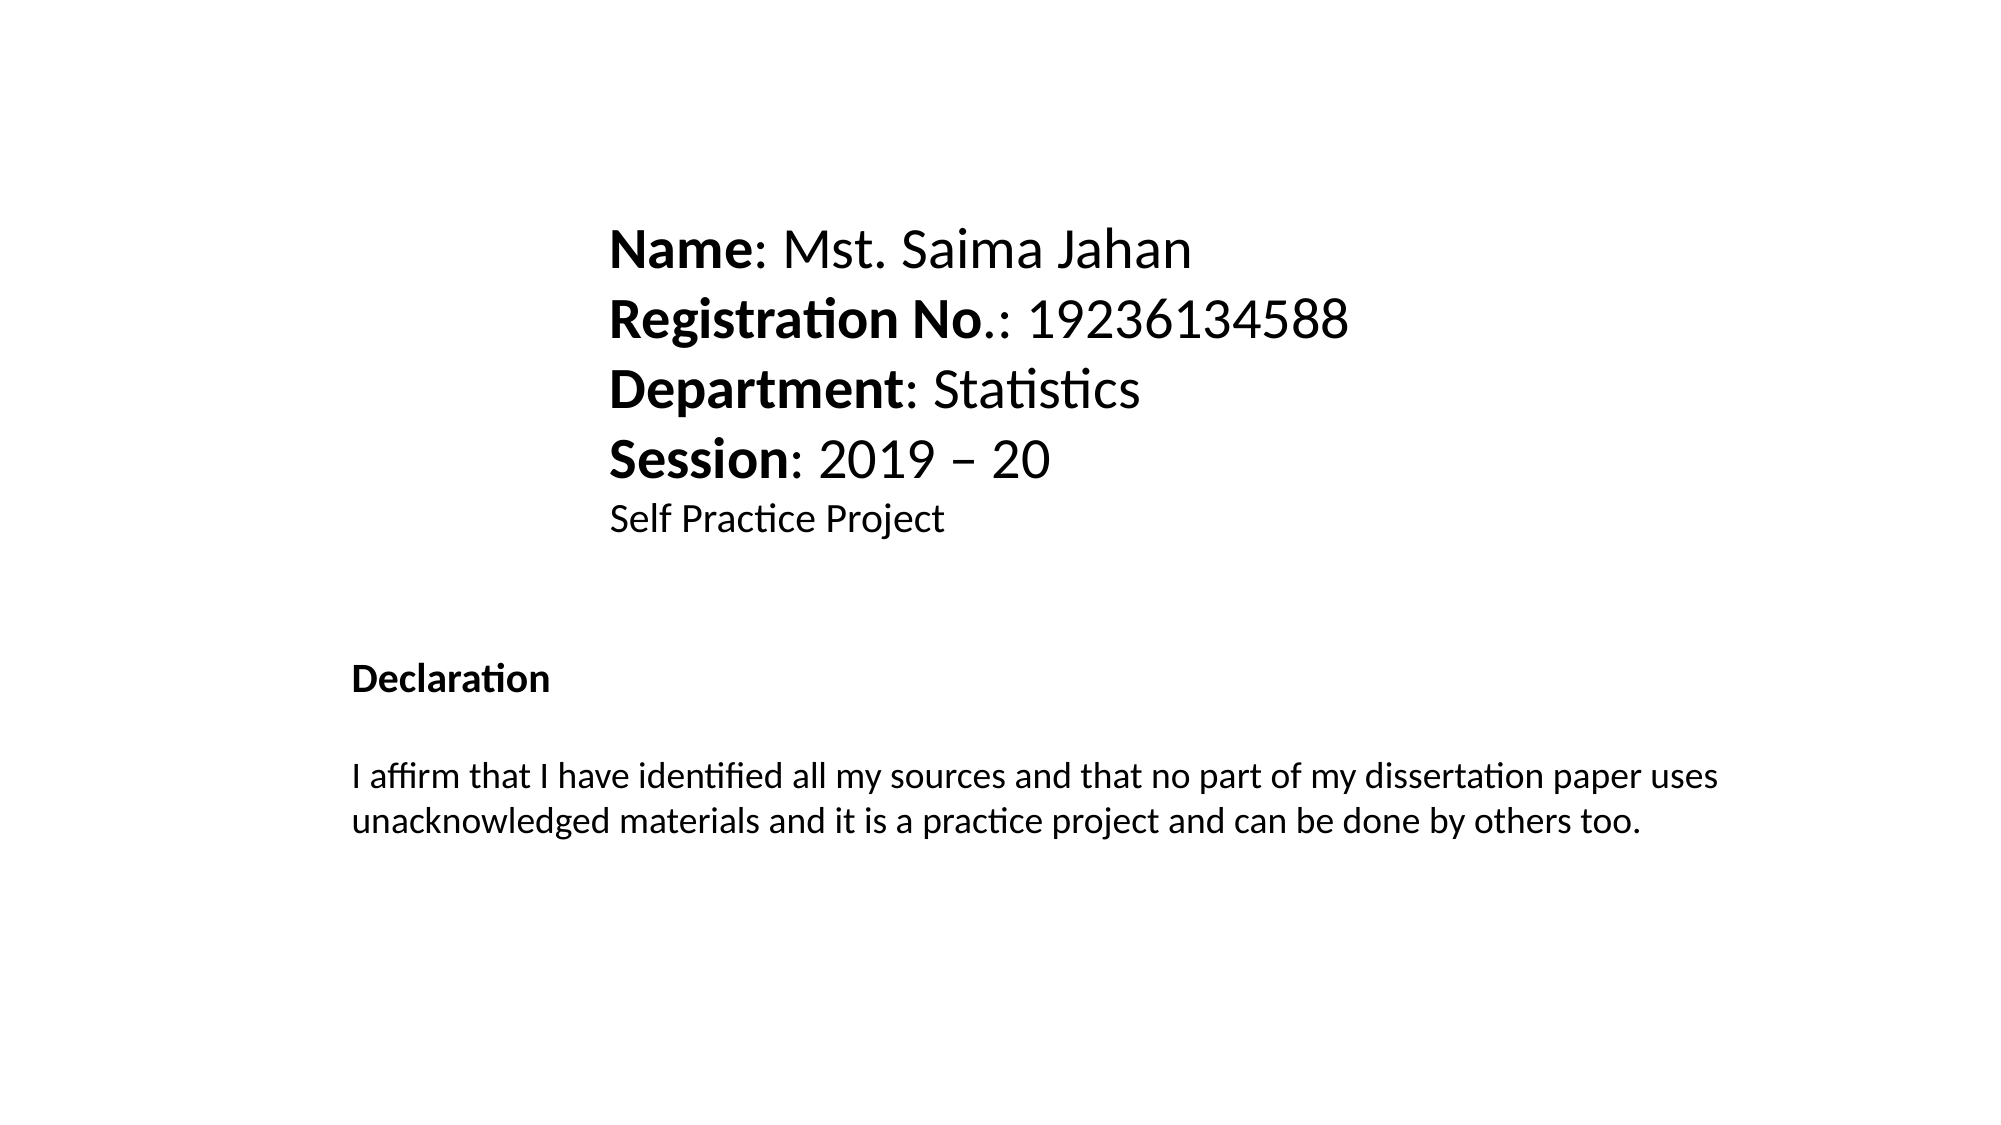

Name: Mst. Saima Jahan
Registration No.: 19236134588
Department: Statistics
Session: 2019 – 20
Self Practice Project
Declaration

I affirm that I have identified all my sources and that no part of my dissertation paper uses
unacknowledged materials and it is a practice project and can be done by others too.